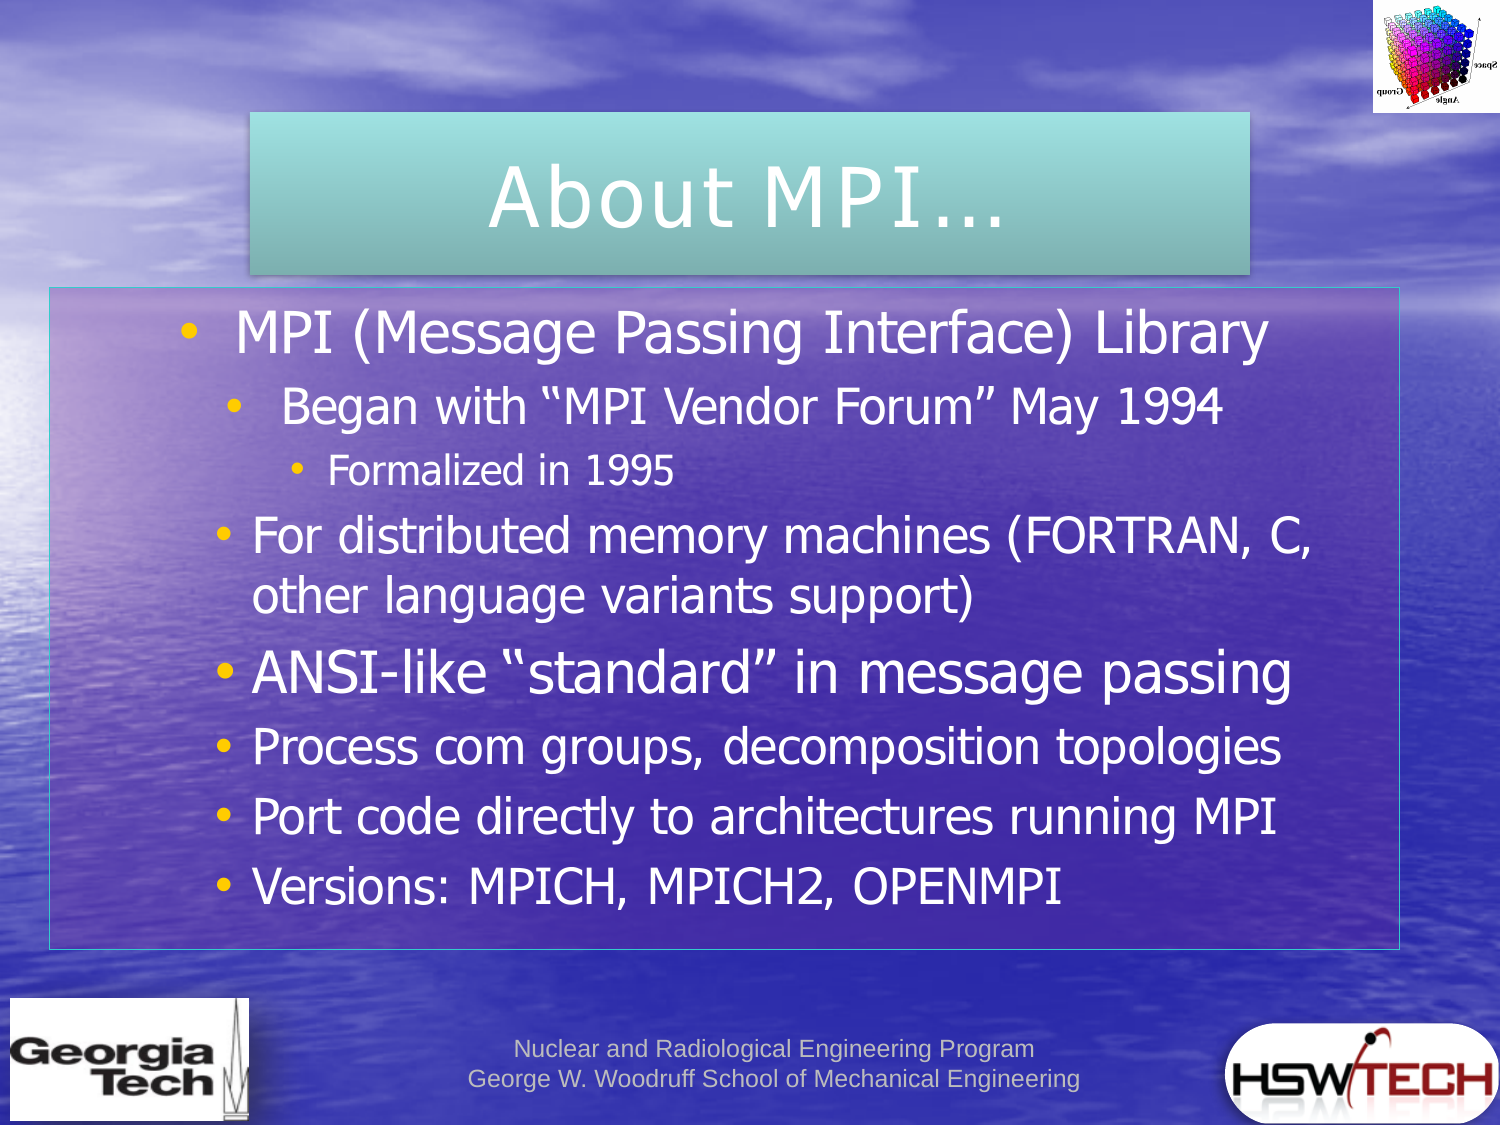

About MPI...
MPI (Message Passing Interface) Library
Began with “MPI Vendor Forum” May 1994
Formalized in 1995
For distributed memory machines (FORTRAN, C, other language variants support)
ANSI-like “standard” in message passing
Process com groups, decomposition topologies
Port code directly to architectures running MPI
Versions: MPICH, MPICH2, OPENMPI